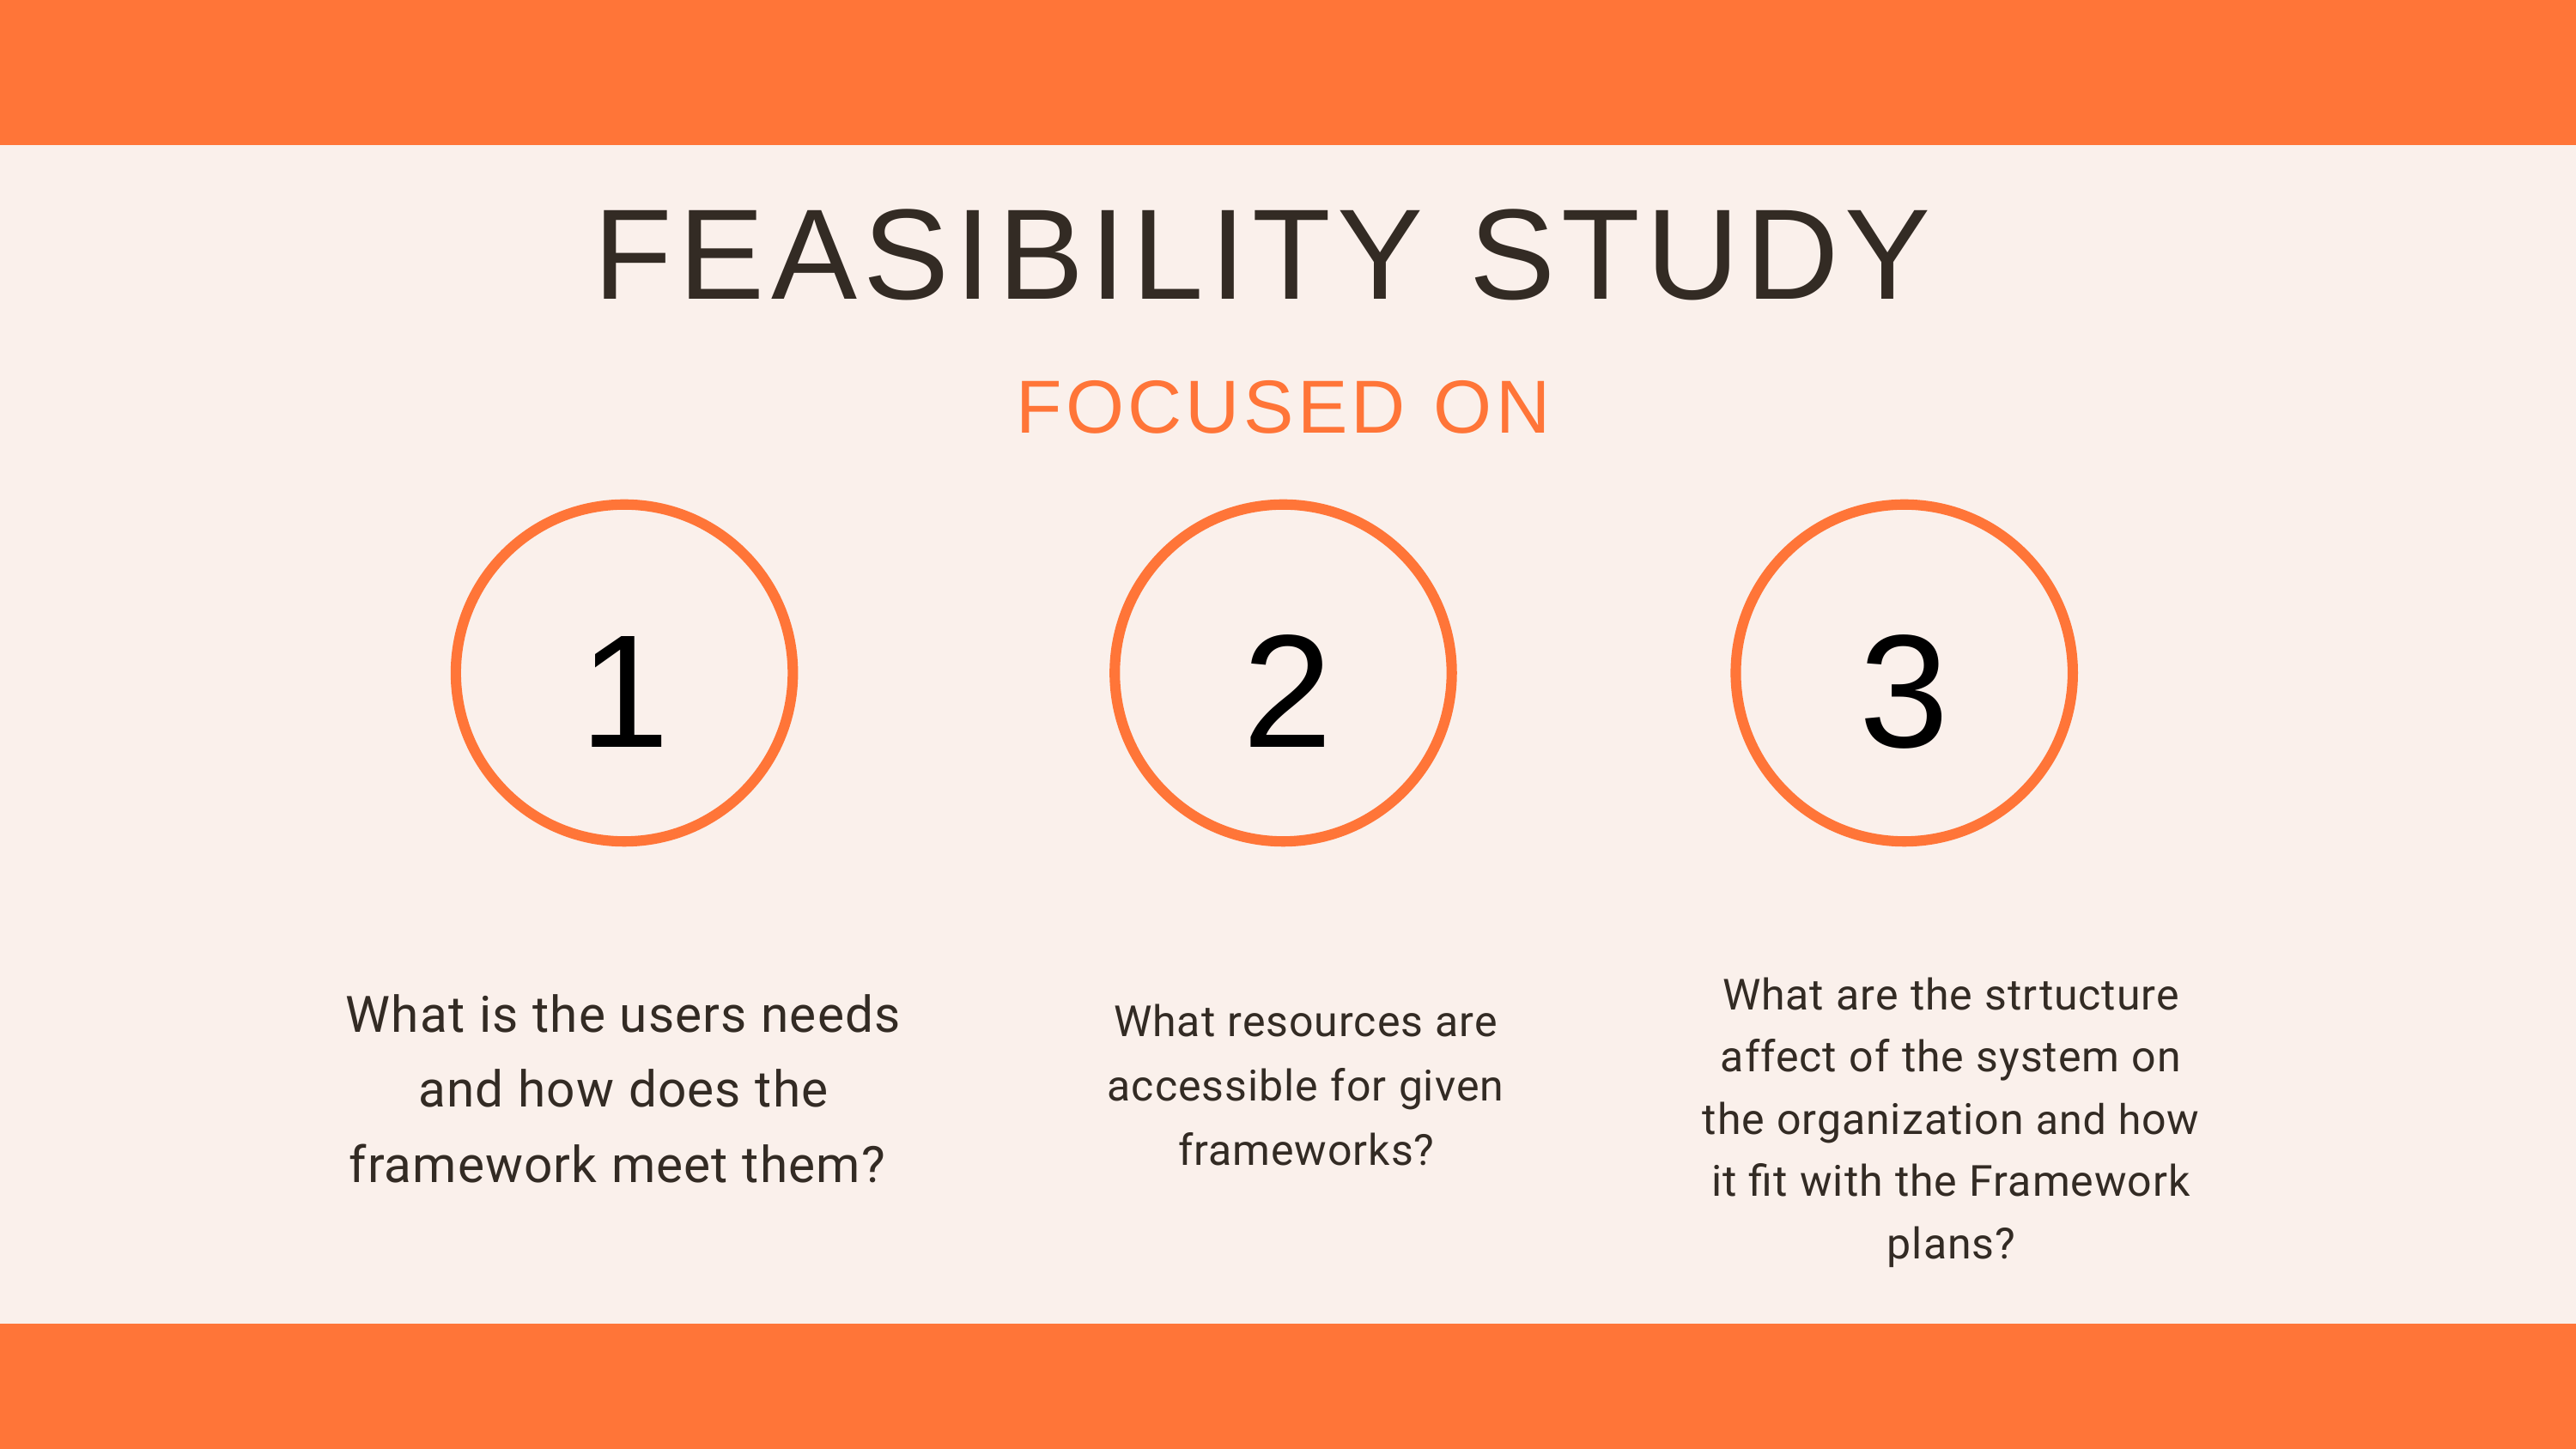

FEASIBILITY STUDY
FOCUSED ON

1
2
3
What are the strtucture affect of the system on the organization and how it fit with the Framework plans?
What is the users needs and how does the framework meet them?
What resources are accessible for given frameworks?
Faver, Stone & Co. • Aug. 2020